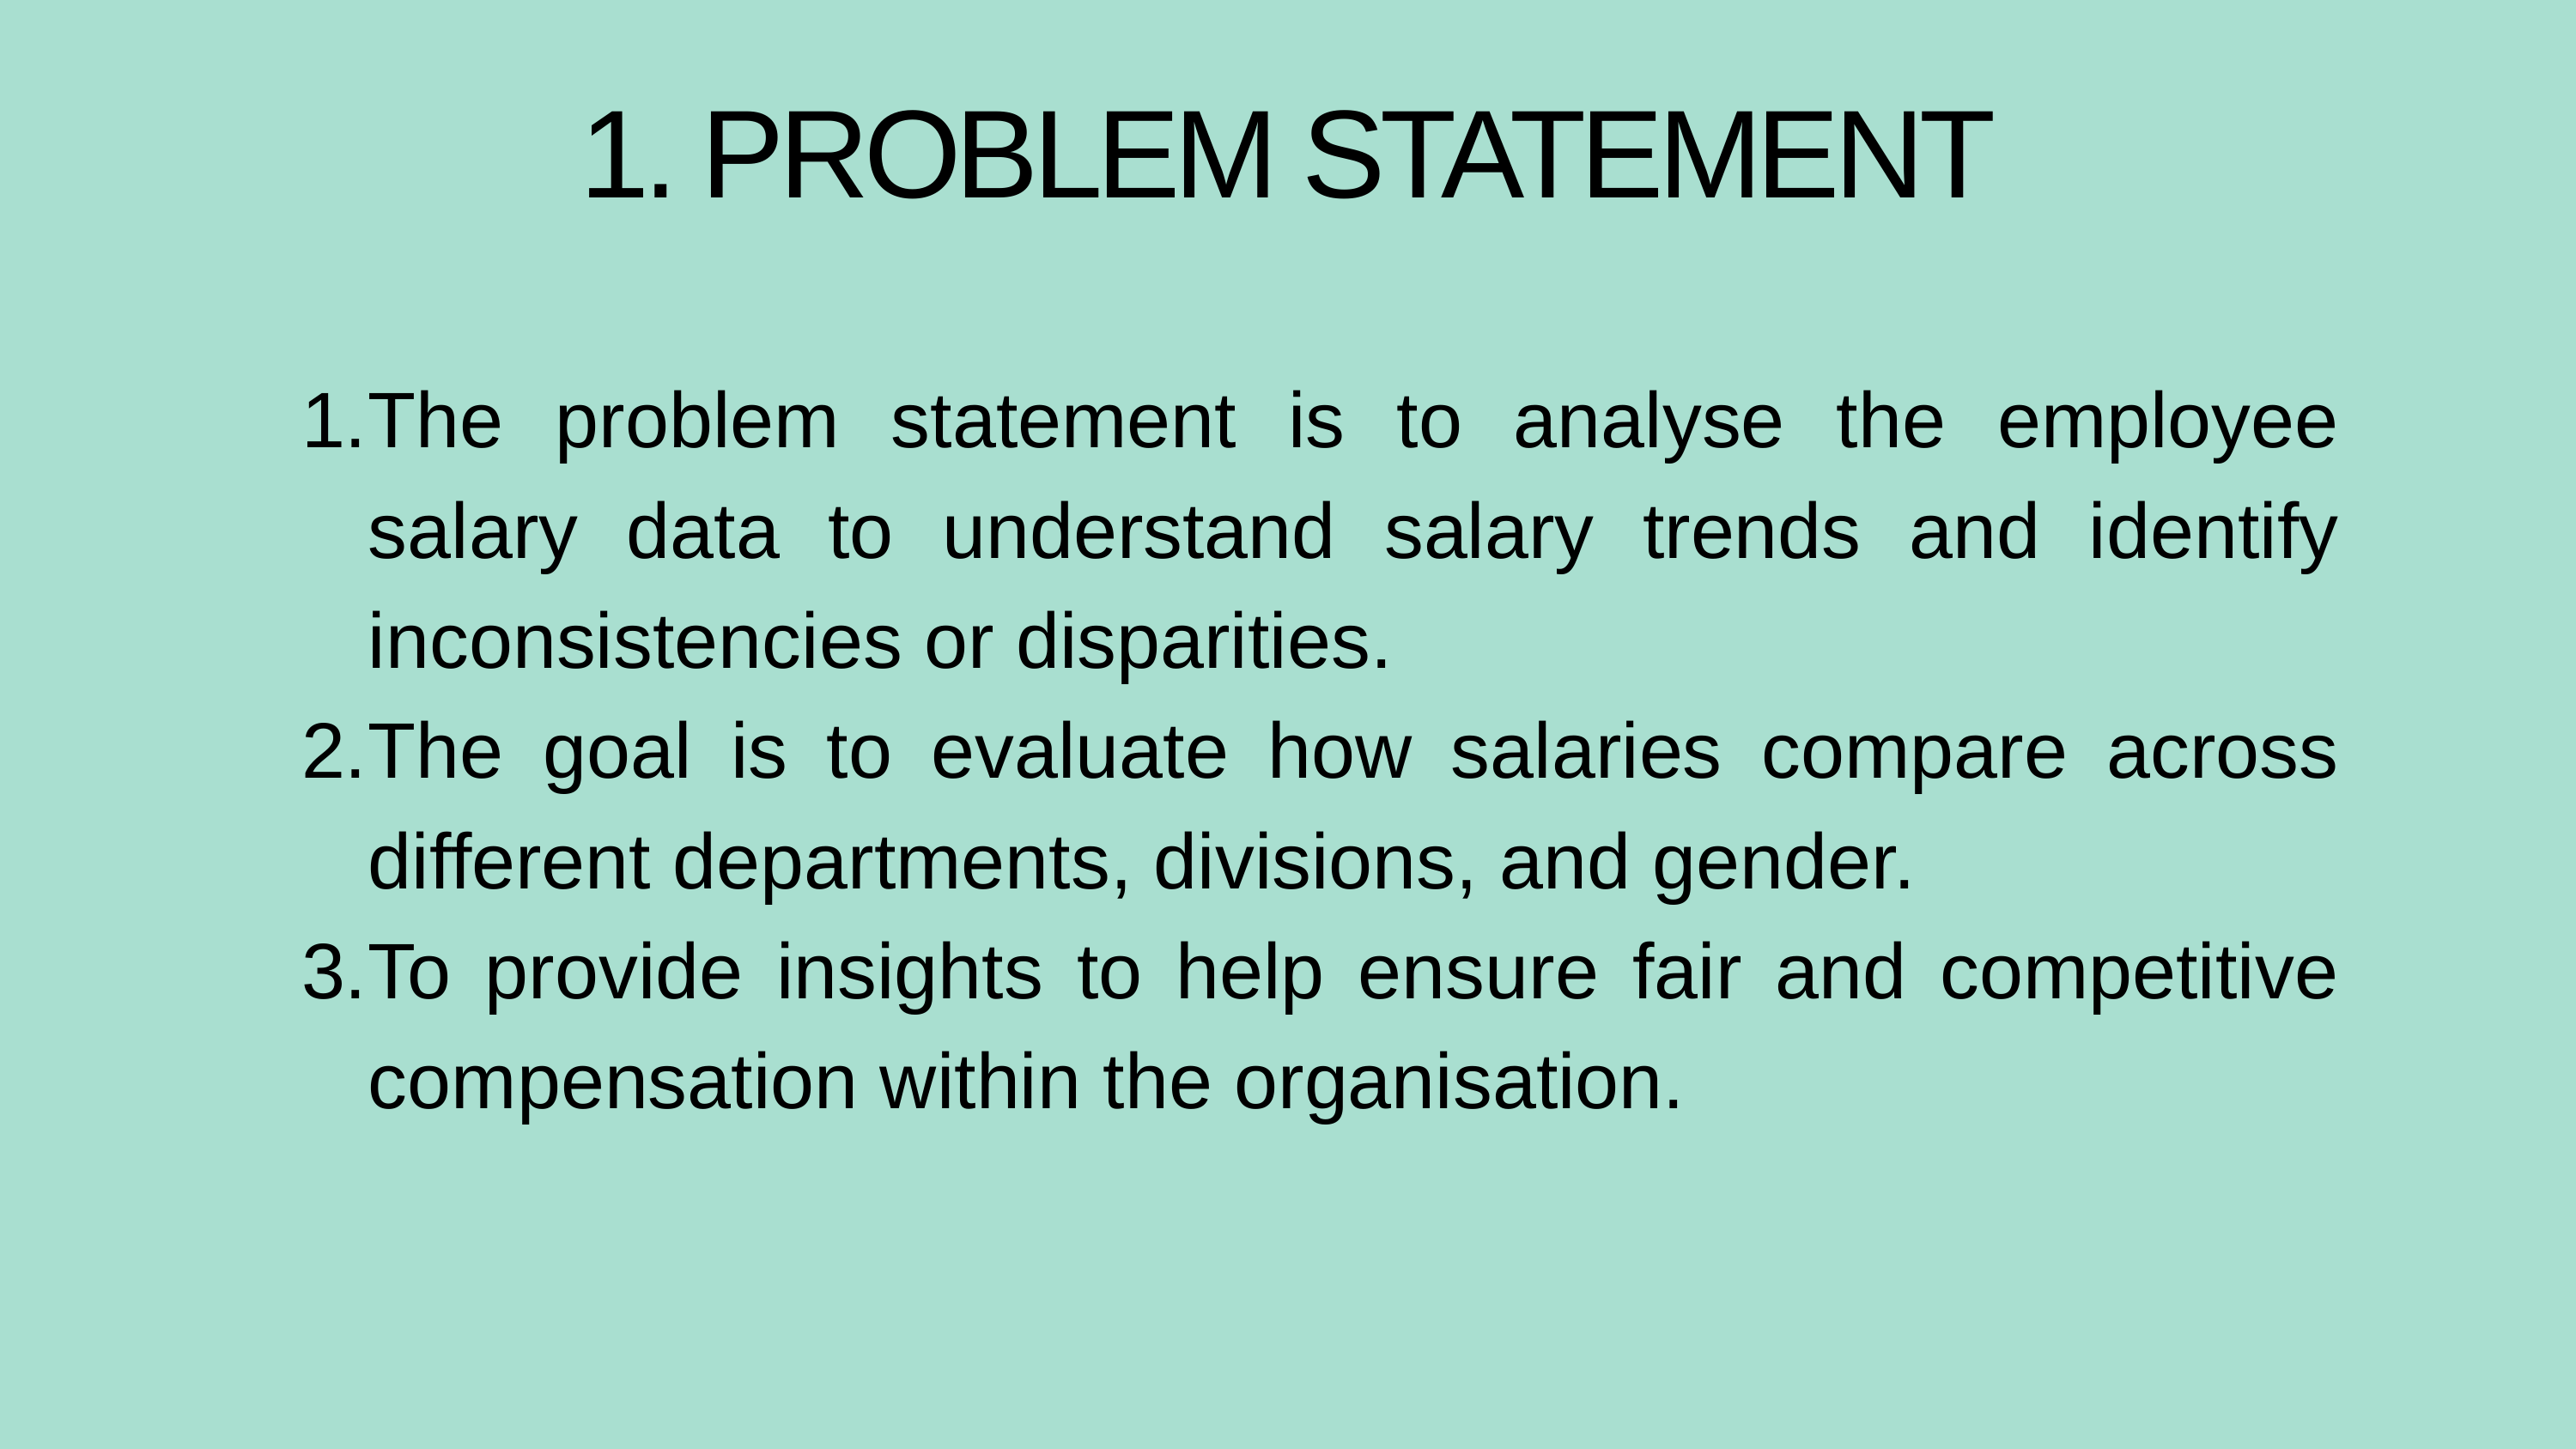

1. PROBLEM STATEMENT
The problem statement is to analyse the employee salary data to understand salary trends and identify inconsistencies or disparities.
The goal is to evaluate how salaries compare across different departments, divisions, and gender.
To provide insights to help ensure fair and competitive compensation within the organisation.